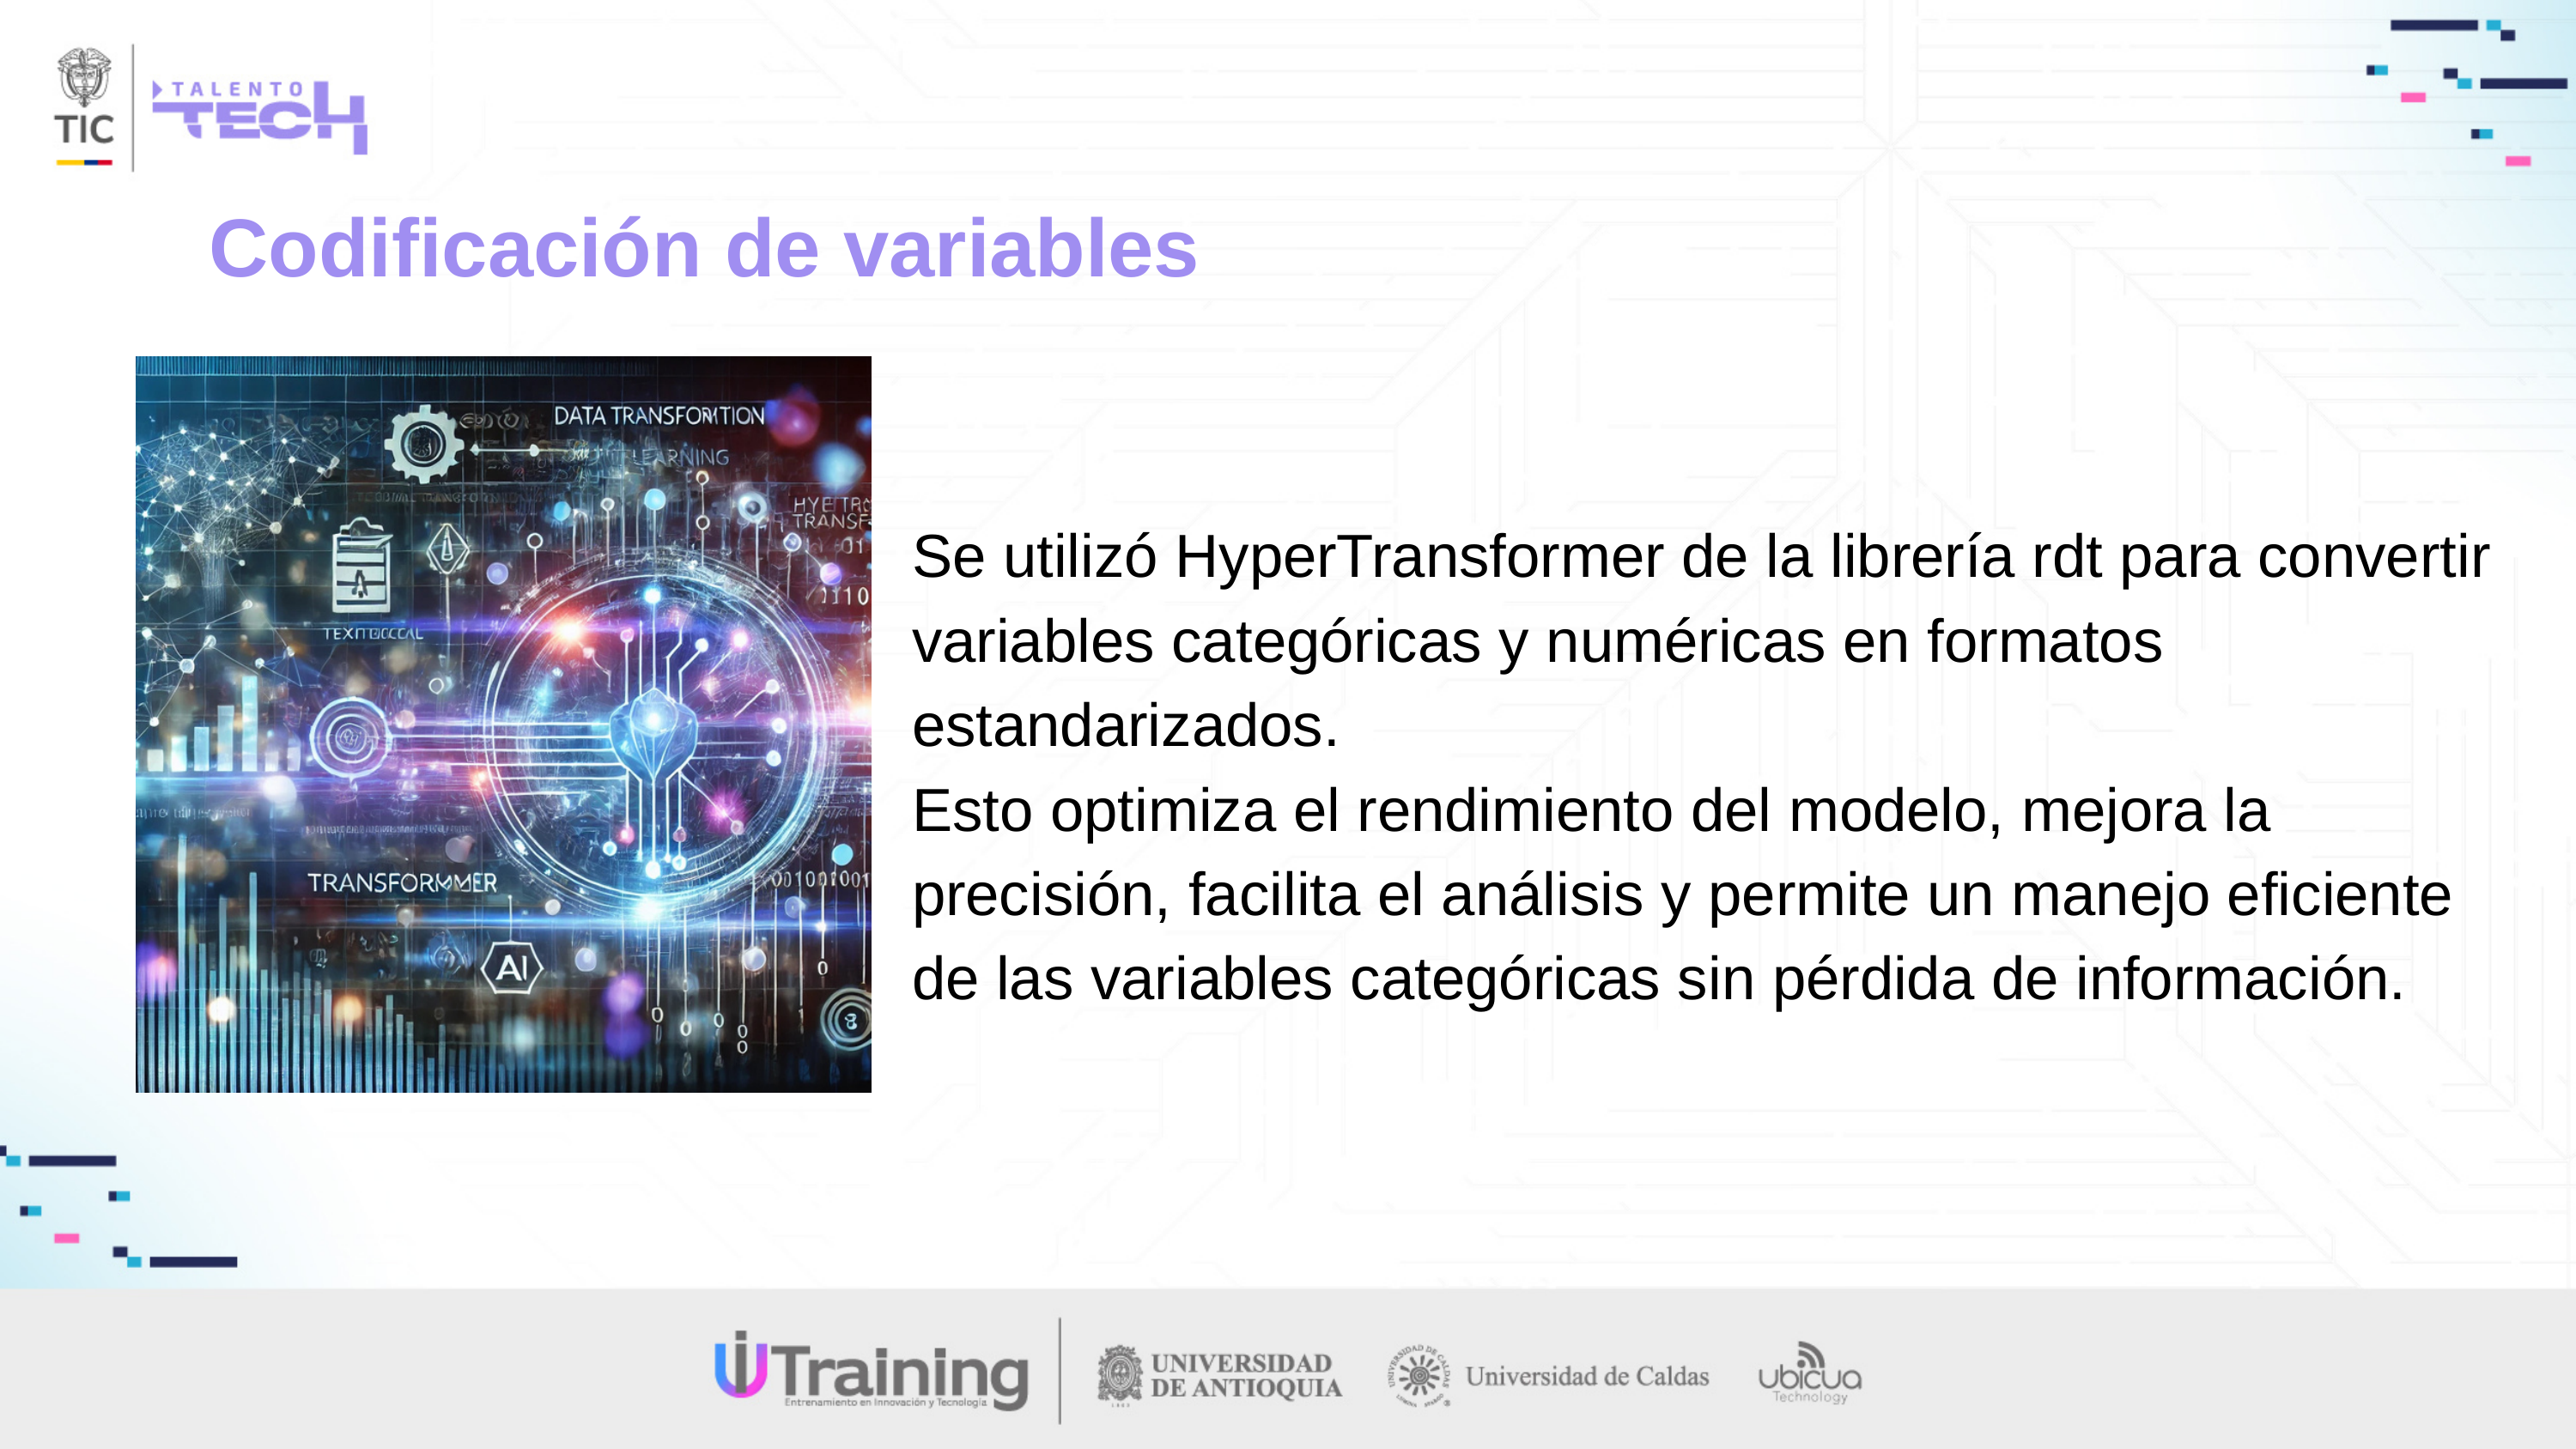

Codificación de variables

Se utilizó HyperTransformer de la librería rdt para convertir variables categóricas y numéricas en formatos estandarizados.
Esto optimiza el rendimiento del modelo, mejora la precisión, facilita el análisis y permite un manejo eficiente de las variables categóricas sin pérdida de información.